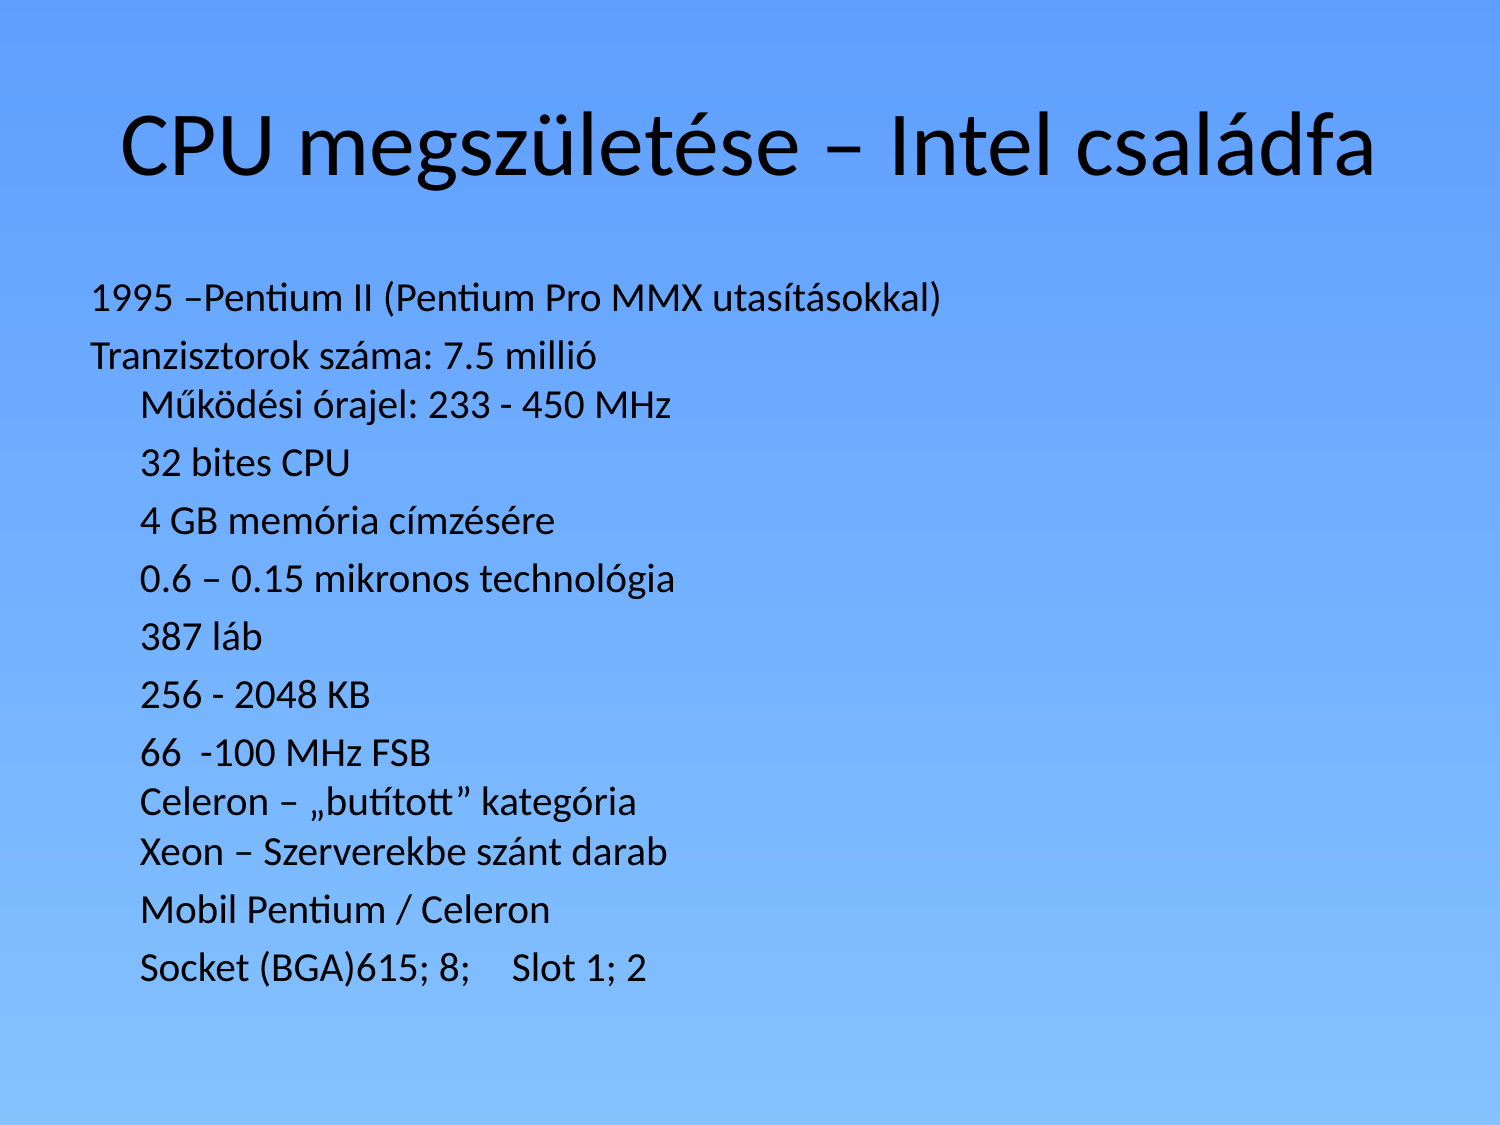

# CPU megszületése – Intel családfa
1995 –Pentium II (Pentium Pro MMX utasításokkal)
Tranzisztorok száma: 7.5 millió
Működési órajel: 233 - 450 MHz
	32 bites CPU
	4 GB memória címzésére
	0.6 – 0.15 mikronos technológia
	387 láb
	256 - 2048 KB
	66  -100 MHz FSB
Celeron – „butított” kategória
Xeon – Szerverekbe szánt darab
	Mobil Pentium / Celeron
	Socket (BGA)615; 8; 	Slot 1; 2